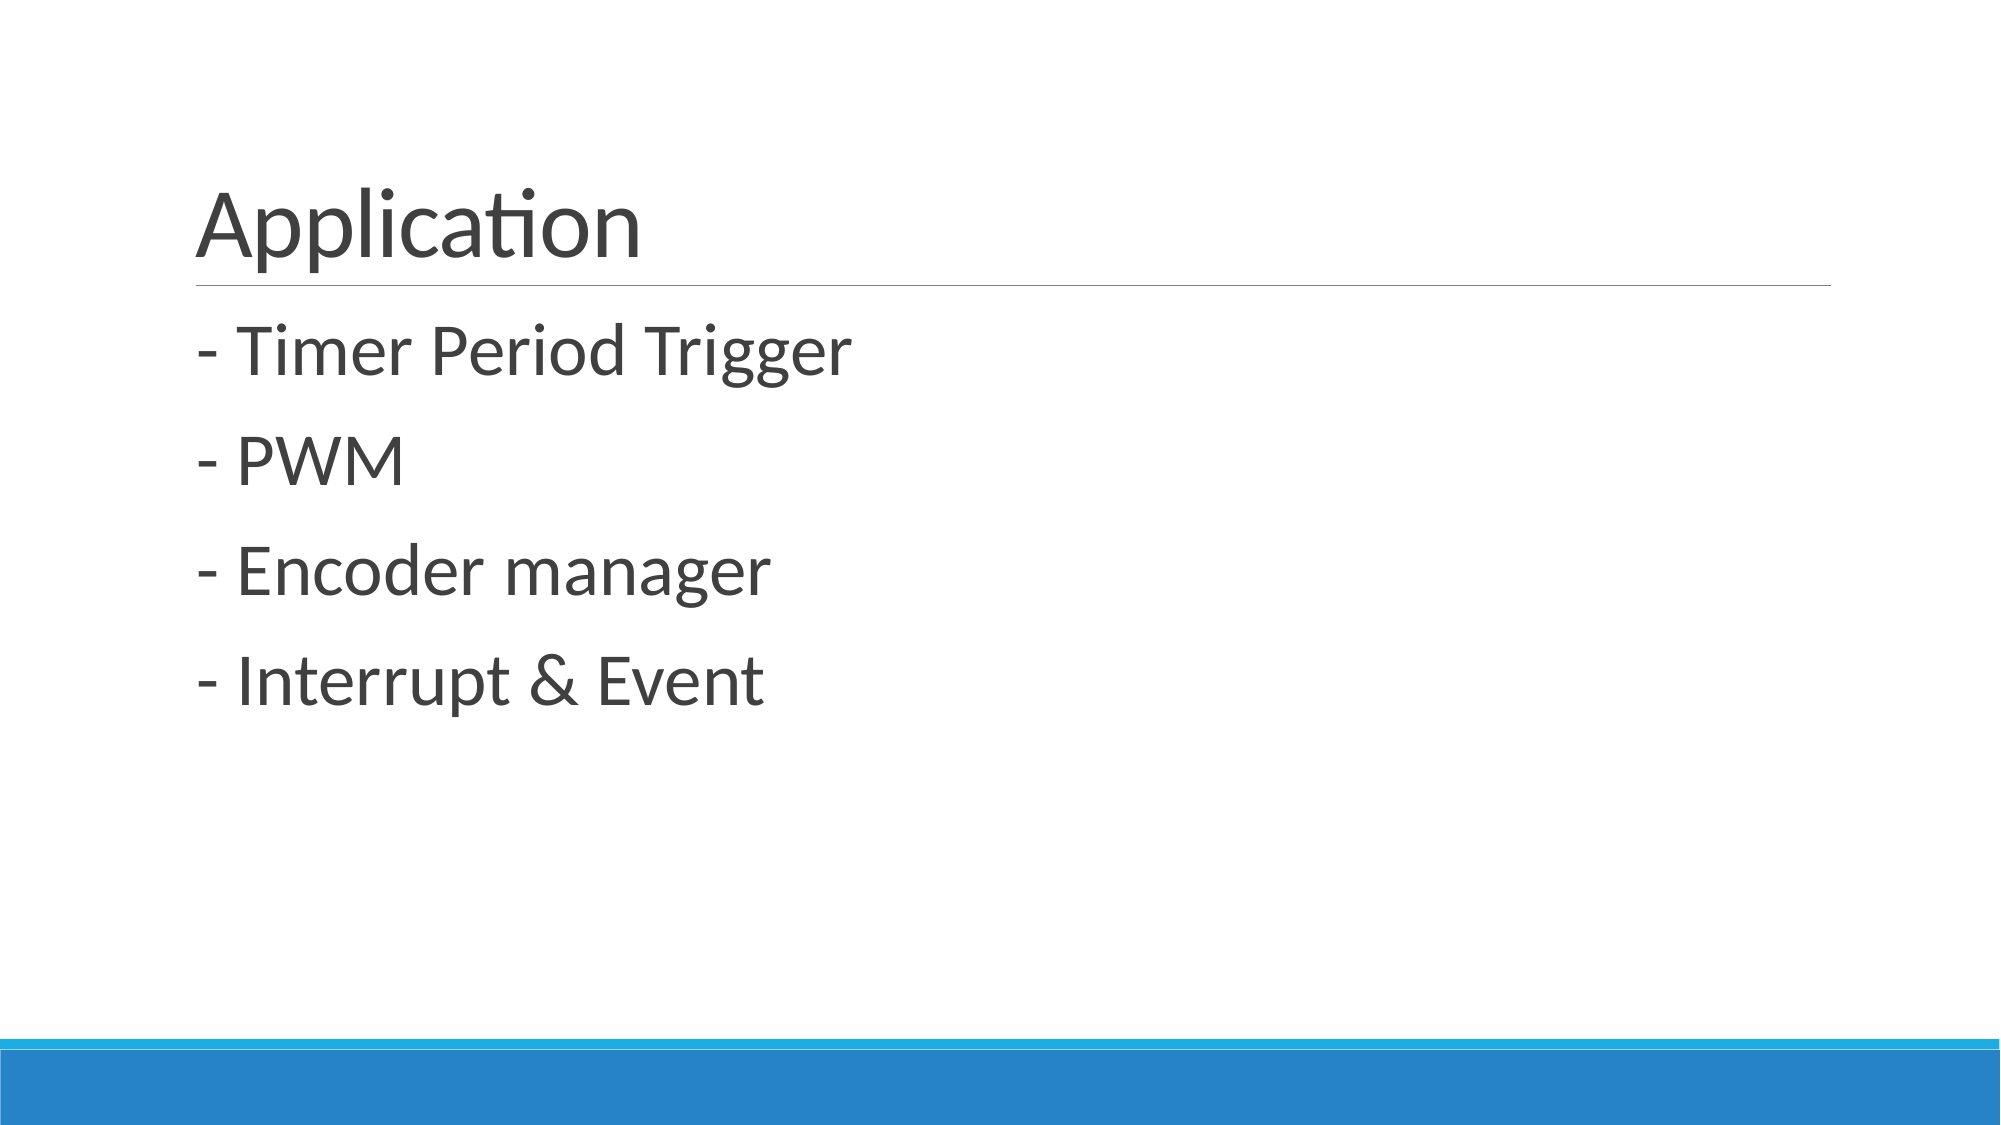

# Application
- Timer Period Trigger
- PWM
- Encoder manager
- Interrupt & Event